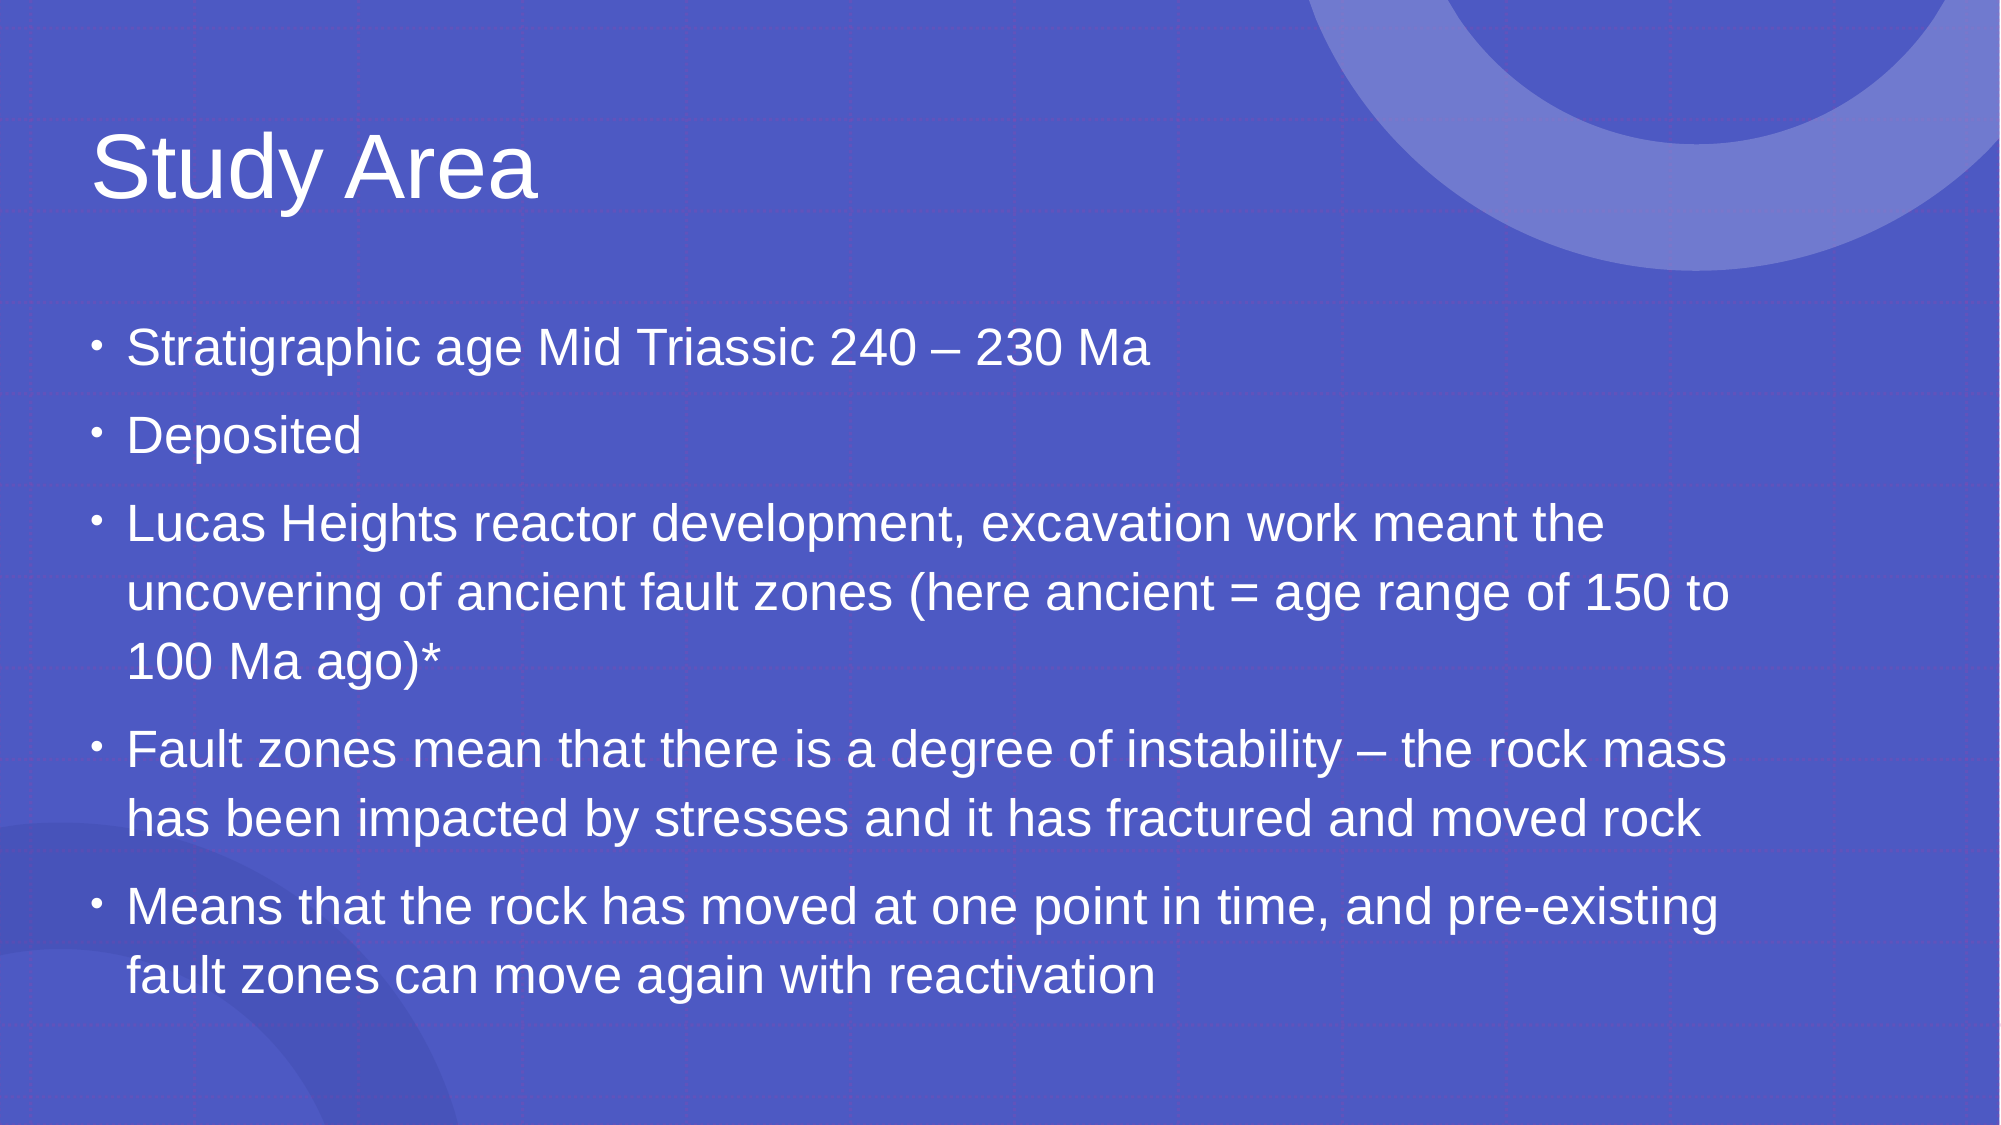

# Study Area
Stratigraphic age Mid Triassic 240 – 230 Ma
Deposited
Lucas Heights reactor development, excavation work meant the uncovering of ancient fault zones (here ancient = age range of 150 to 100 Ma ago)*
Fault zones mean that there is a degree of instability – the rock mass has been impacted by stresses and it has fractured and moved rock
Means that the rock has moved at one point in time, and pre-existing fault zones can move again with reactivation